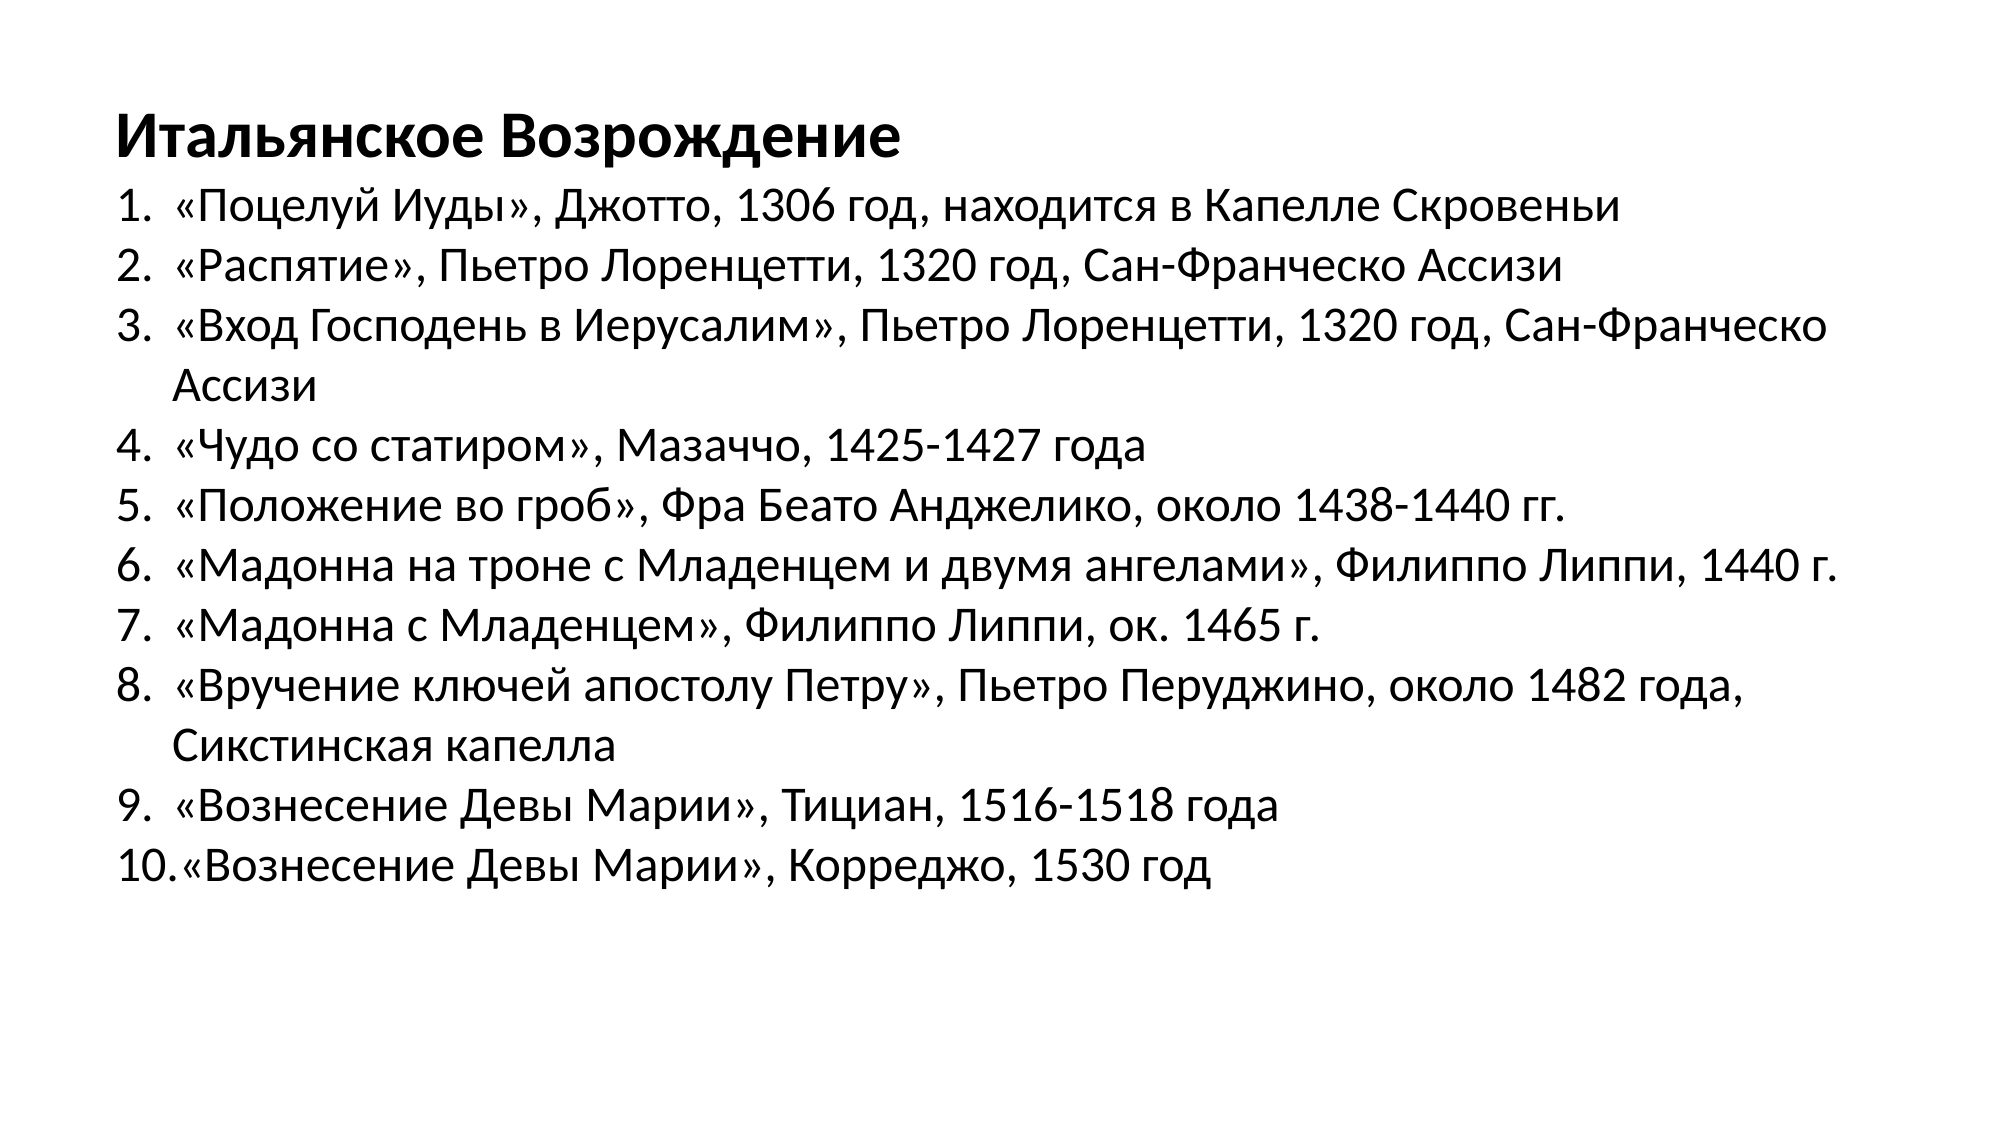

Итальянское Возрождение
«Поцелуй Иуды», Джотто, 1306 год, находится в Капелле Скровеньи
«Распятие», Пьетро Лоренцетти, 1320 год, Сан-Франческо Ассизи
«Вход Господень в Иерусалим», Пьетро Лоренцетти, 1320 год, Сан-Франческо Ассизи
«Чудо со статиром», Мазаччо, 1425-1427 года
«Положение во гроб», Фра Беато Анджелико, около 1438-1440 гг.
«Мадонна на троне с Младенцем и двумя ангелами», Филиппо Липпи, 1440 г.
«Мадонна с Младенцем», Филиппо Липпи, ок. 1465 г.
«Вручение ключей апостолу Петру», Пьетро Перуджино, около 1482 года, Сикстинская капелла
«Вознесение Девы Марии», Тициан, 1516-1518 года
«Вознесение Девы Марии», Корреджо, 1530 год